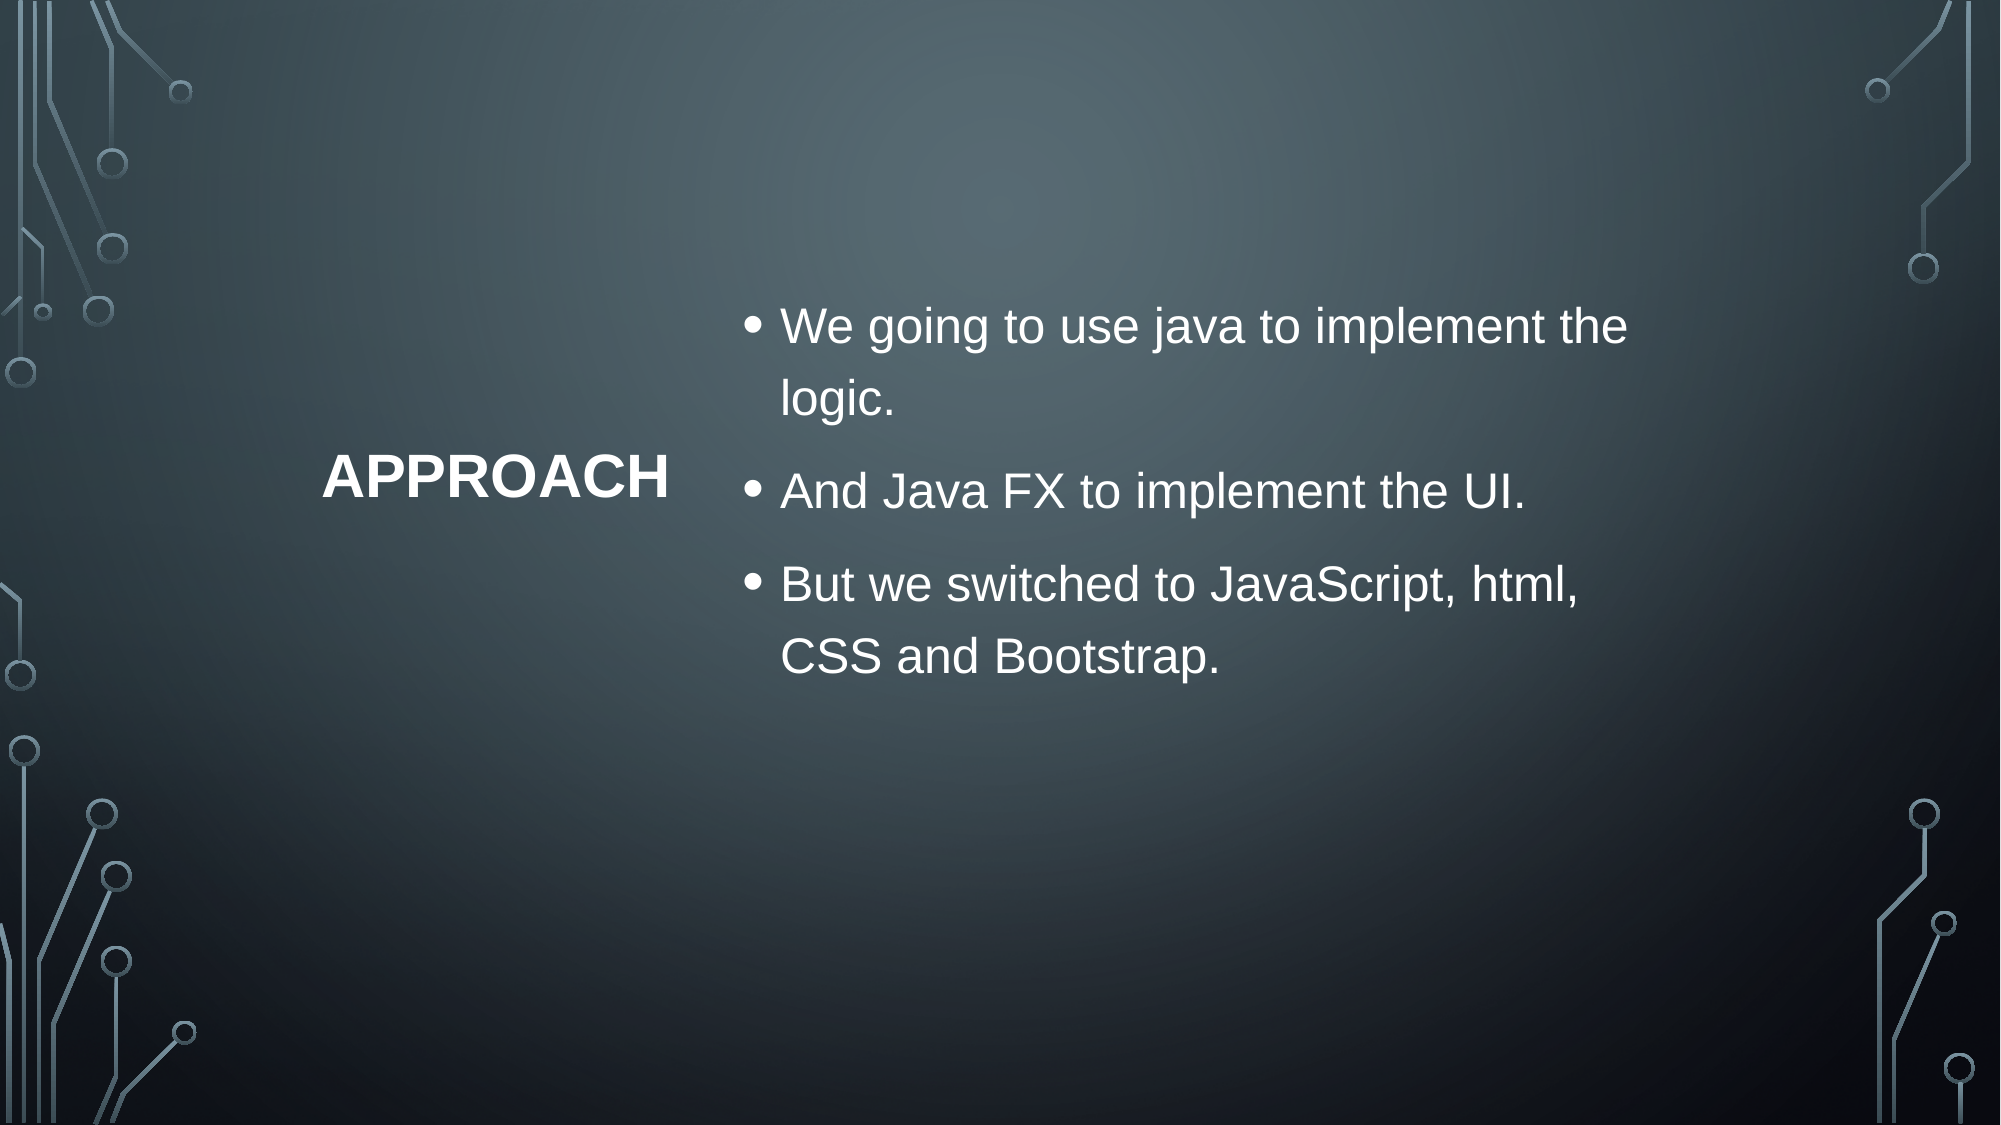

We going to use java to implement the logic.
And Java FX to implement the UI.
But we switched to JavaScript, html, CSS and Bootstrap.
# Approach